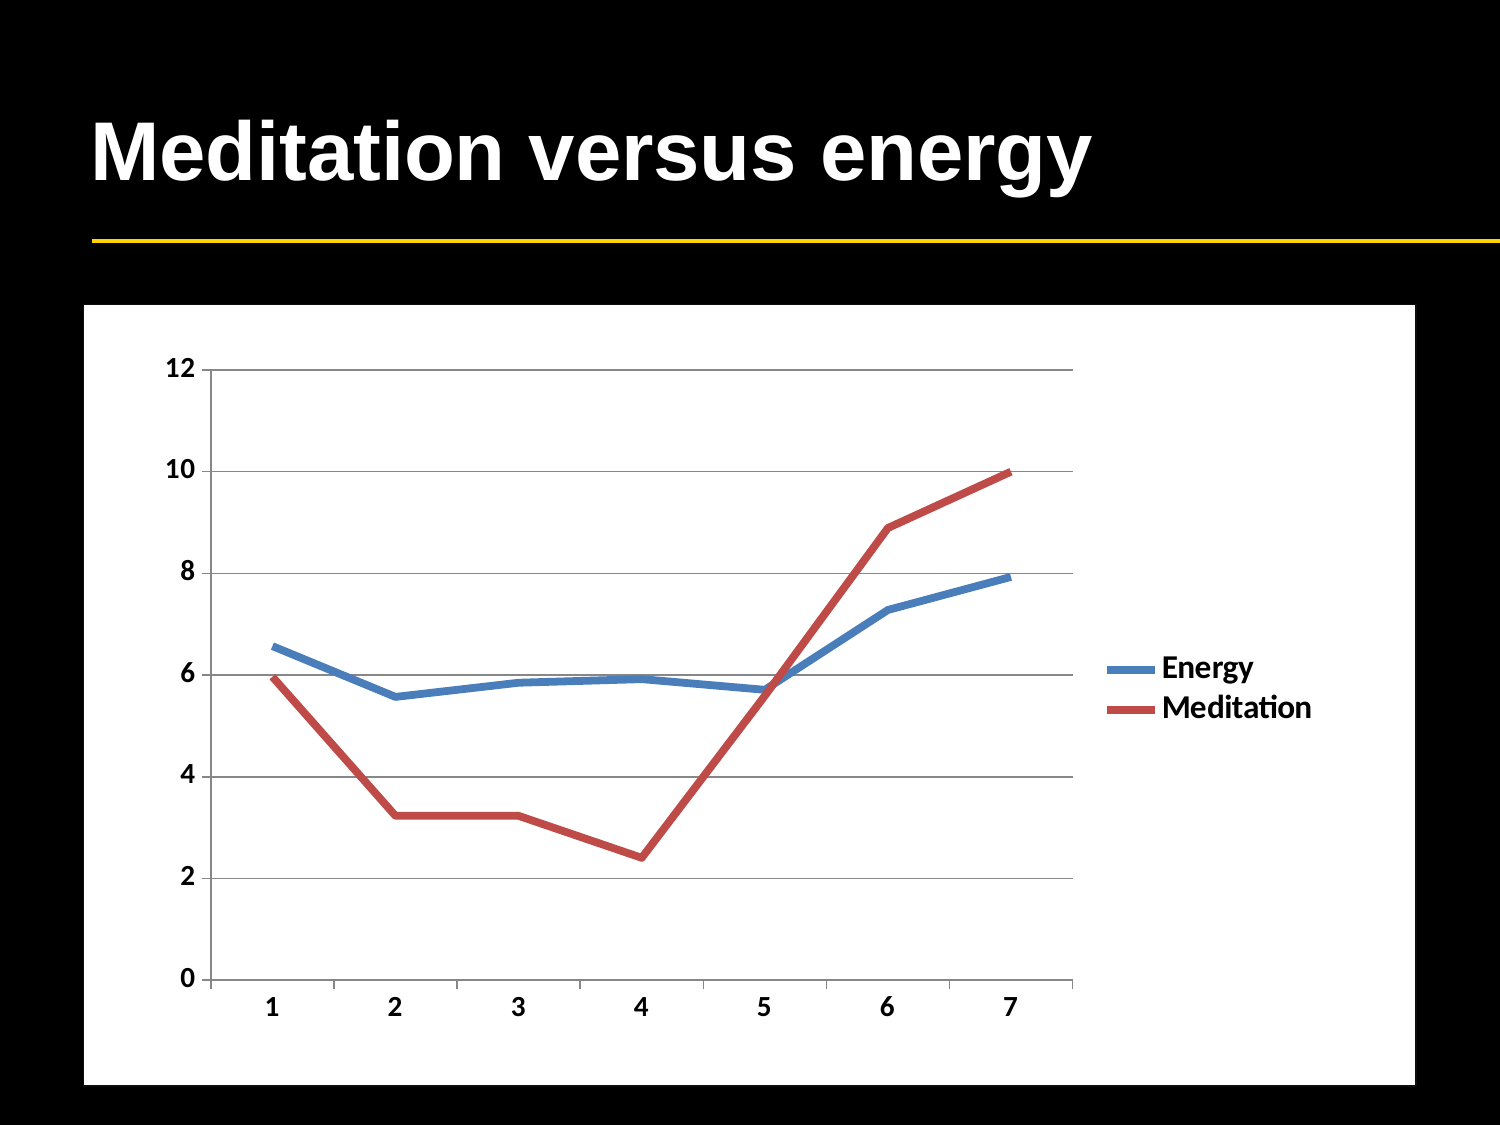

# Meditation versus energy

### Chart

| Category |  |  |
|---|---|---|